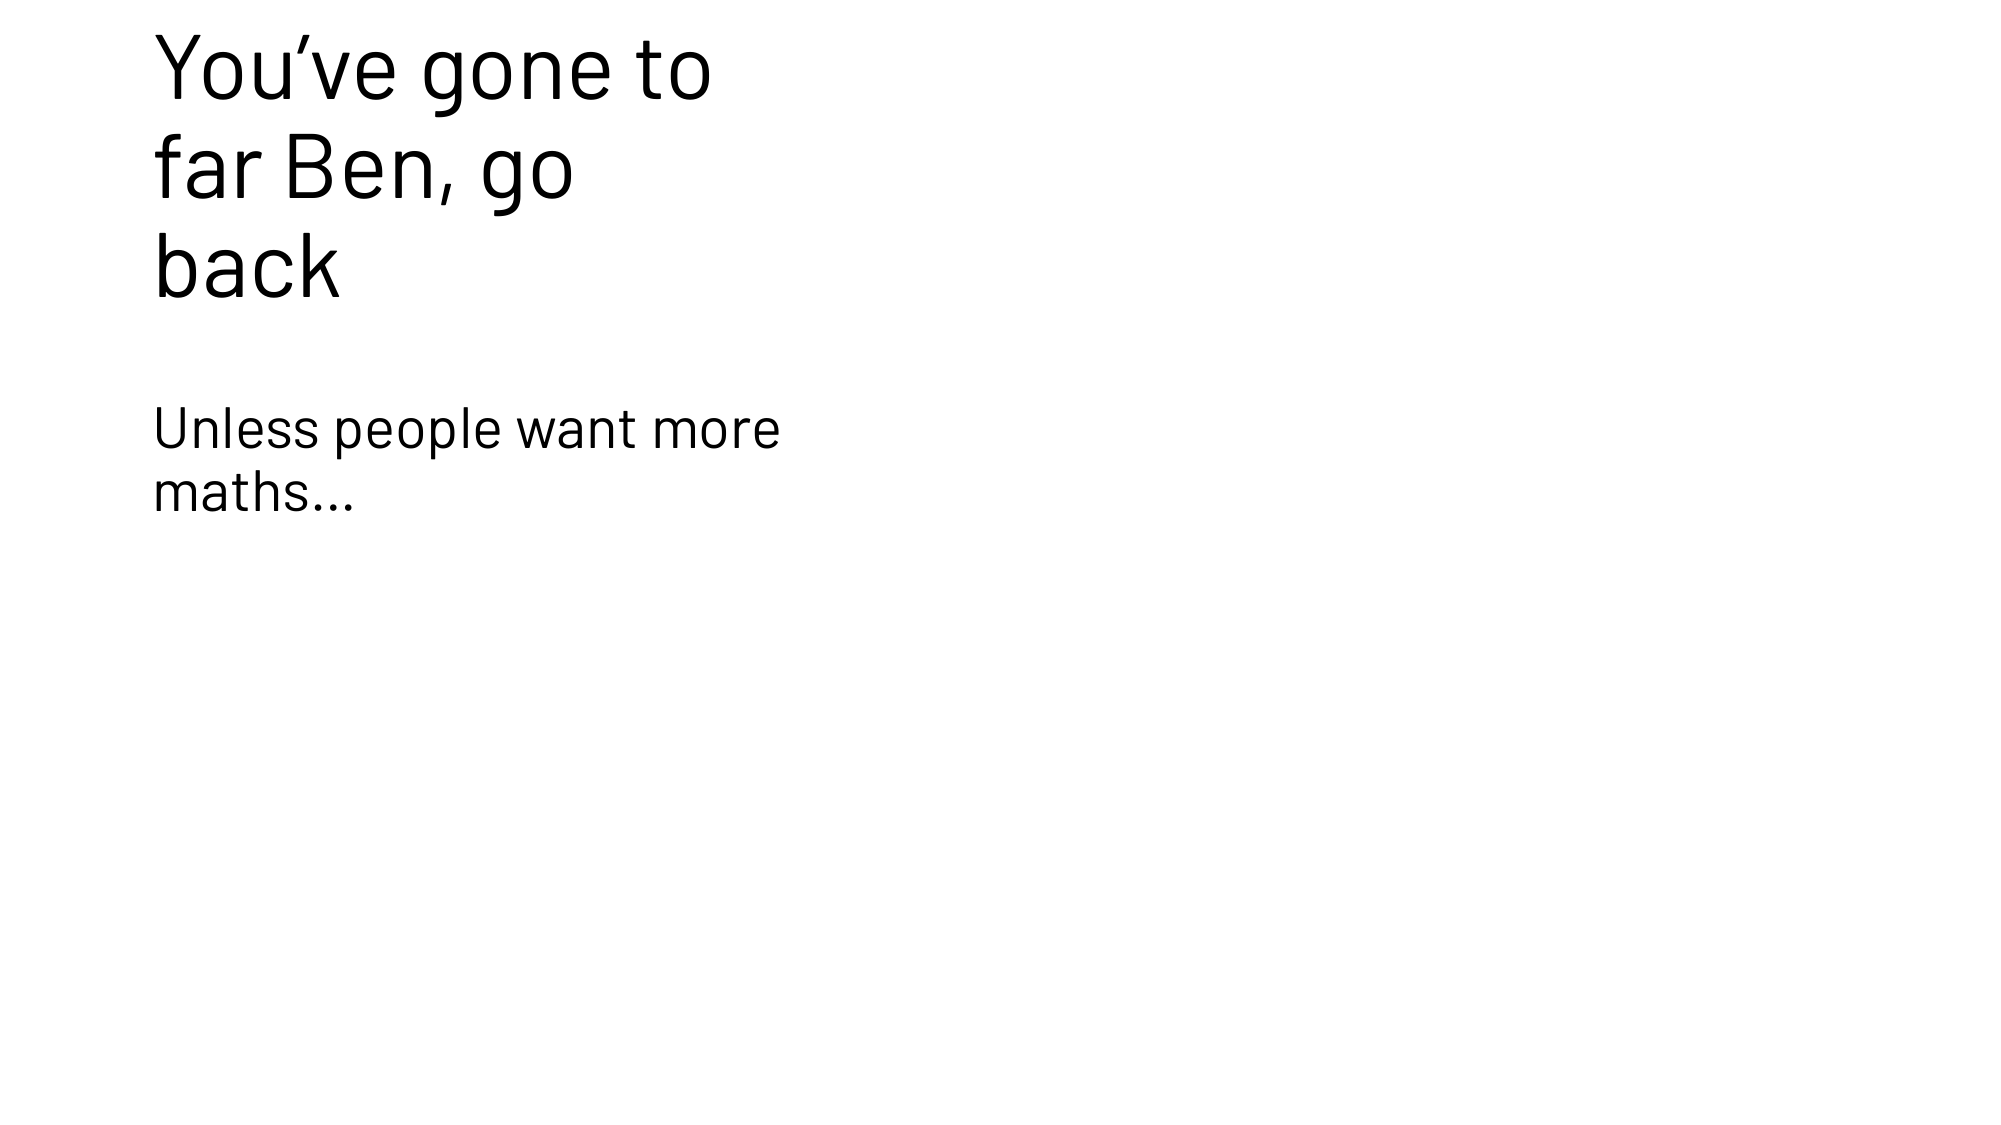

# You’ve gone to far Ben, go back

Unless people want more maths…